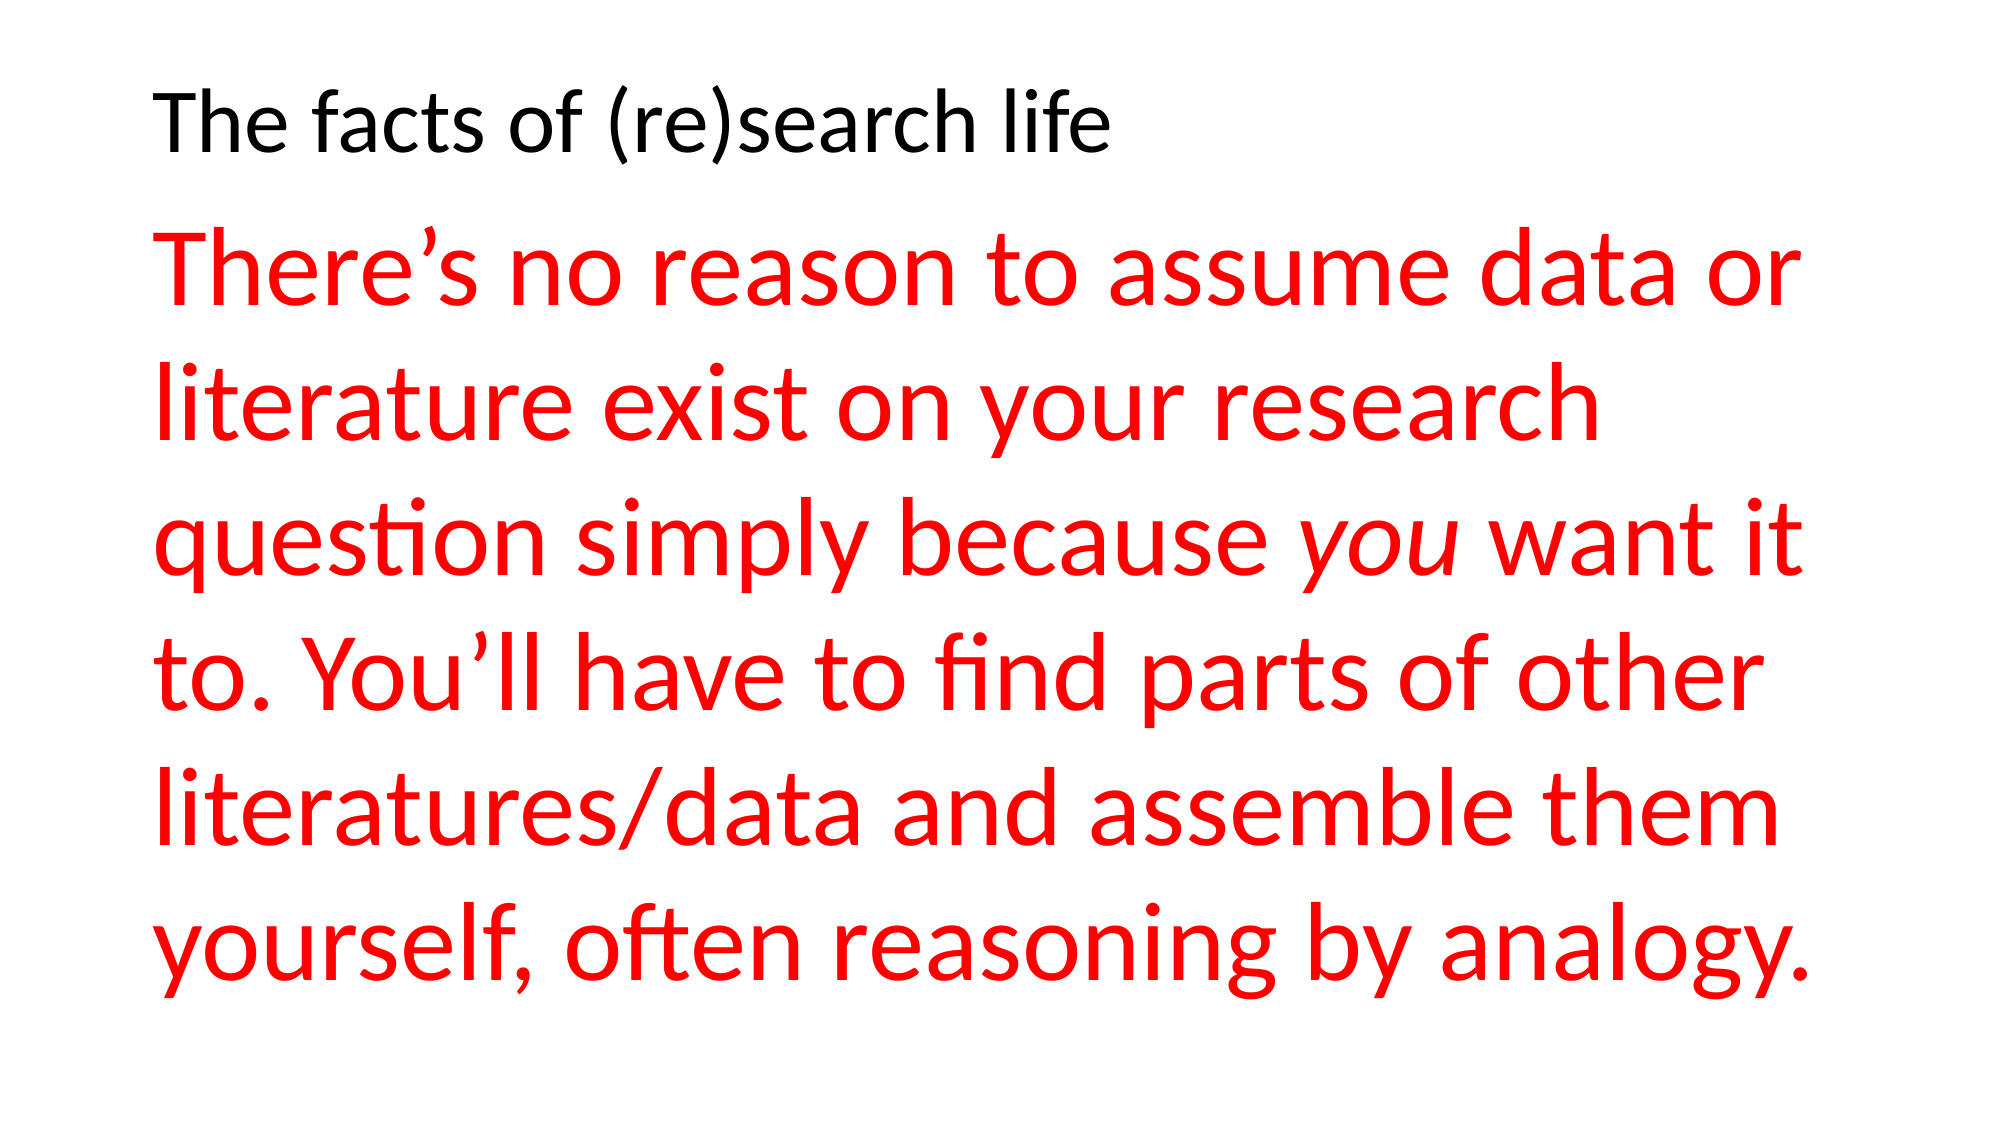

The facts of (re)search life
There’s no reason to assume data or literature exist on your research question simply because you want it to. You’ll have to find parts of other literatures/data and assemble them yourself, often reasoning by analogy.